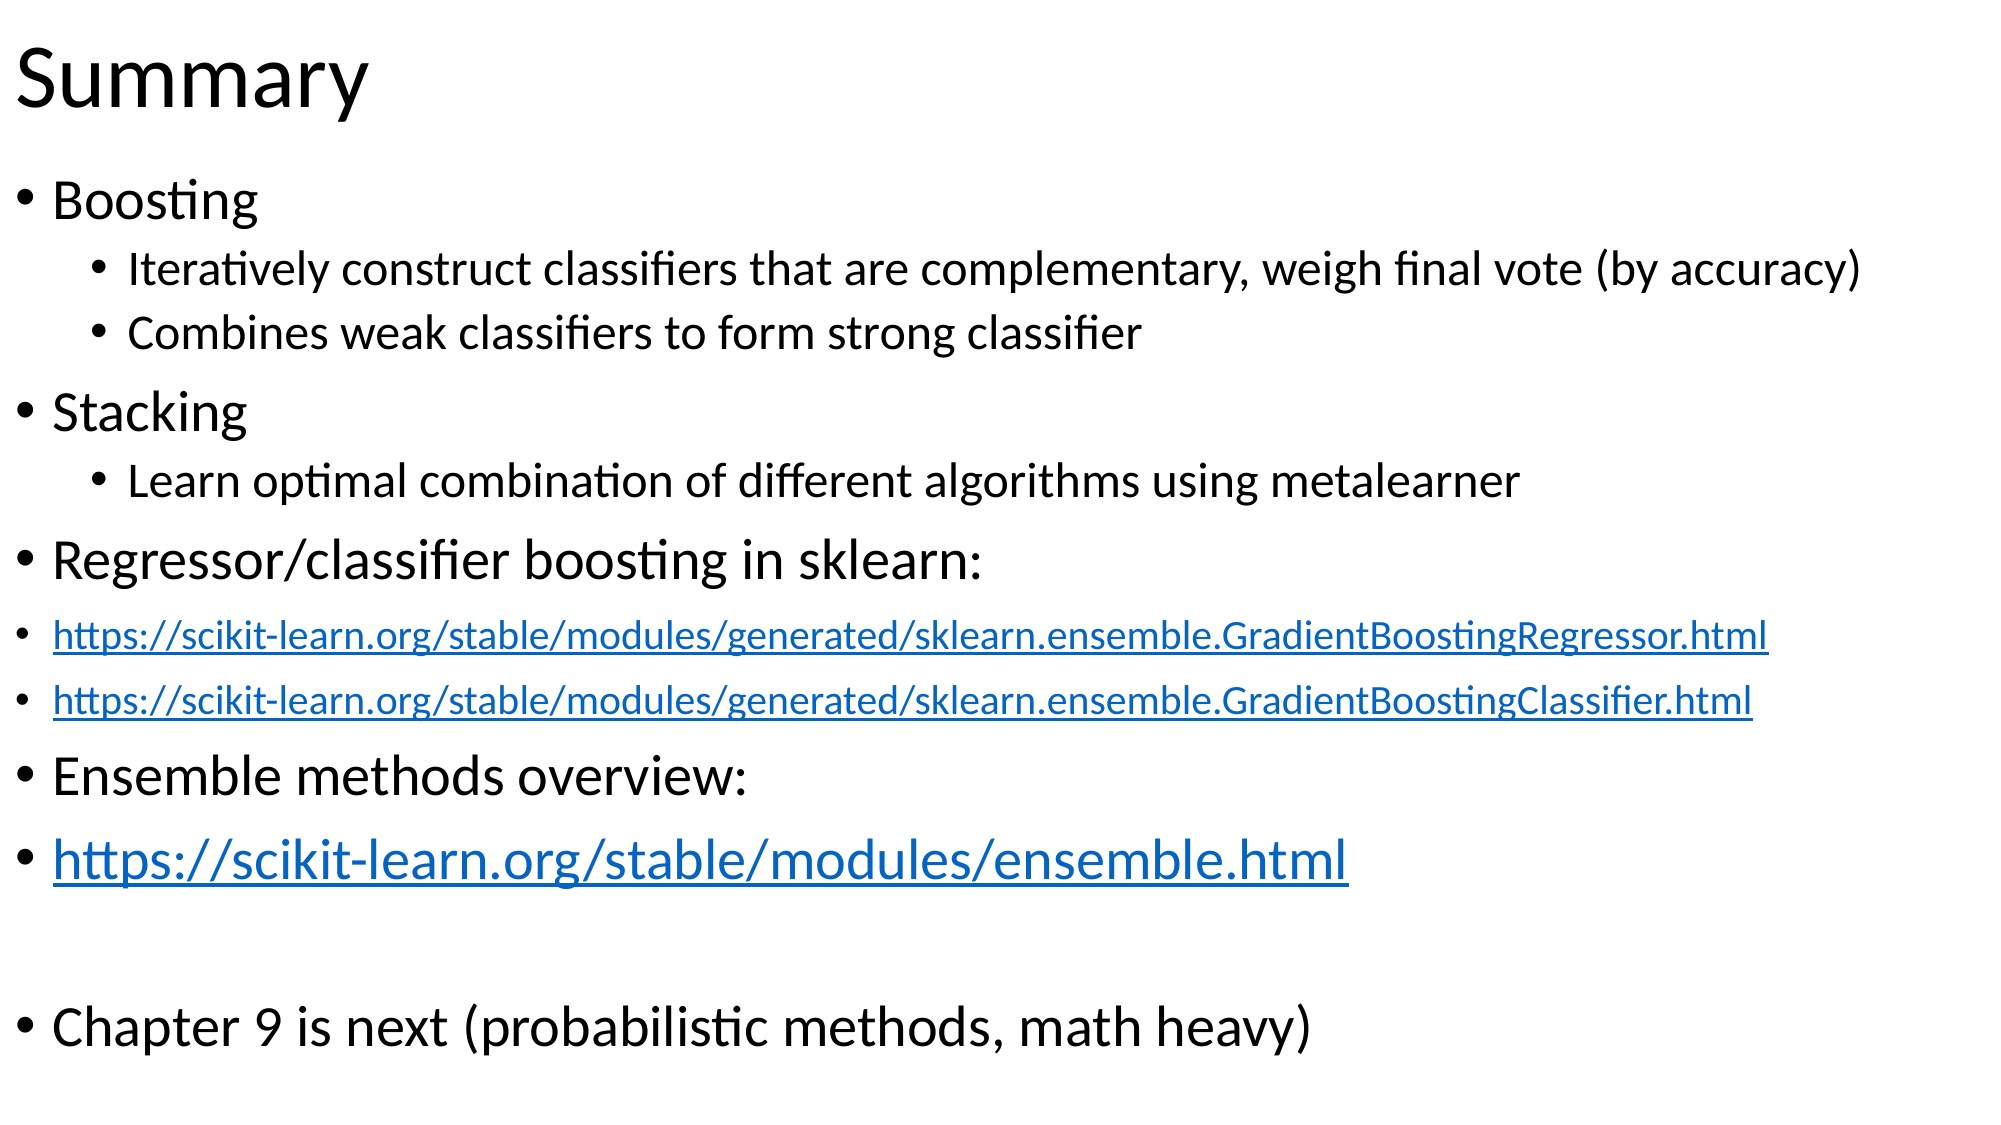

# Summary
Boosting
Iteratively construct classifiers that are complementary, weigh final vote (by accuracy)
Combines weak classifiers to form strong classifier
Stacking
Learn optimal combination of different algorithms using metalearner
Regressor/classifier boosting in sklearn:
https://scikit-learn.org/stable/modules/generated/sklearn.ensemble.GradientBoostingRegressor.html
https://scikit-learn.org/stable/modules/generated/sklearn.ensemble.GradientBoostingClassifier.html
Ensemble methods overview:
https://scikit-learn.org/stable/modules/ensemble.html

Chapter 9 is next (probabilistic methods, math heavy)